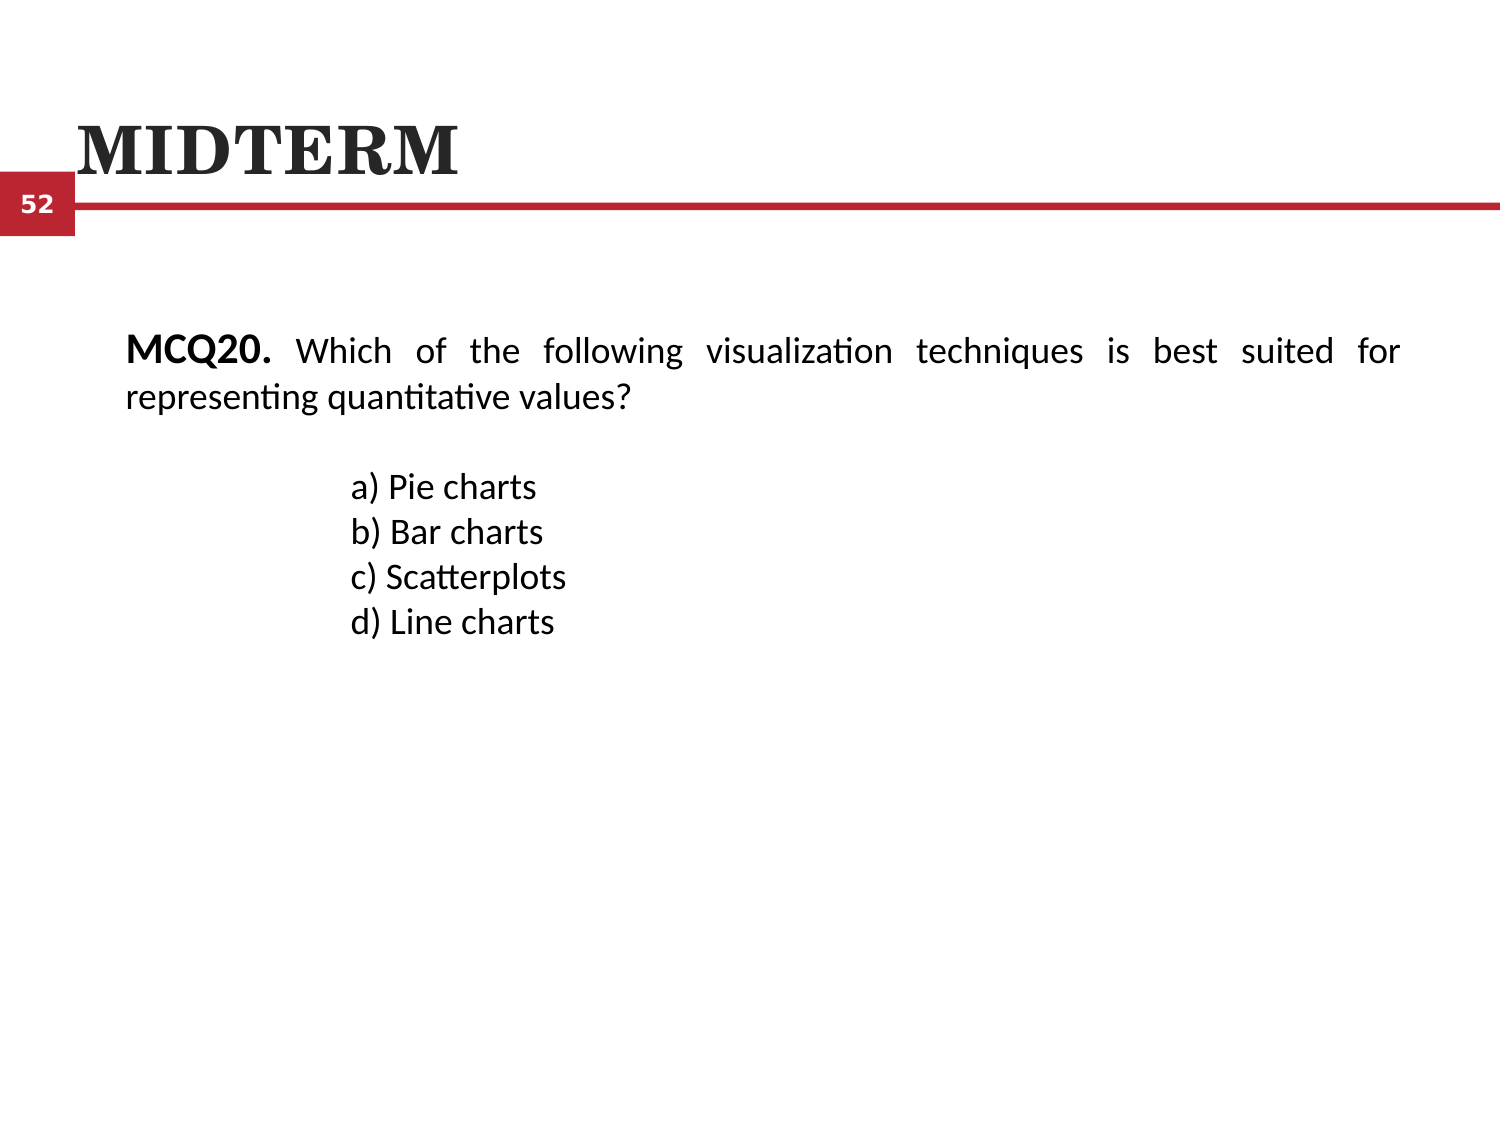

# Midterm
MCQ20. Which of the following visualization techniques is best suited for representing quantitative values?

	a) Pie charts
	b) Bar charts
	c) Scatterplots
	d) Line charts

11